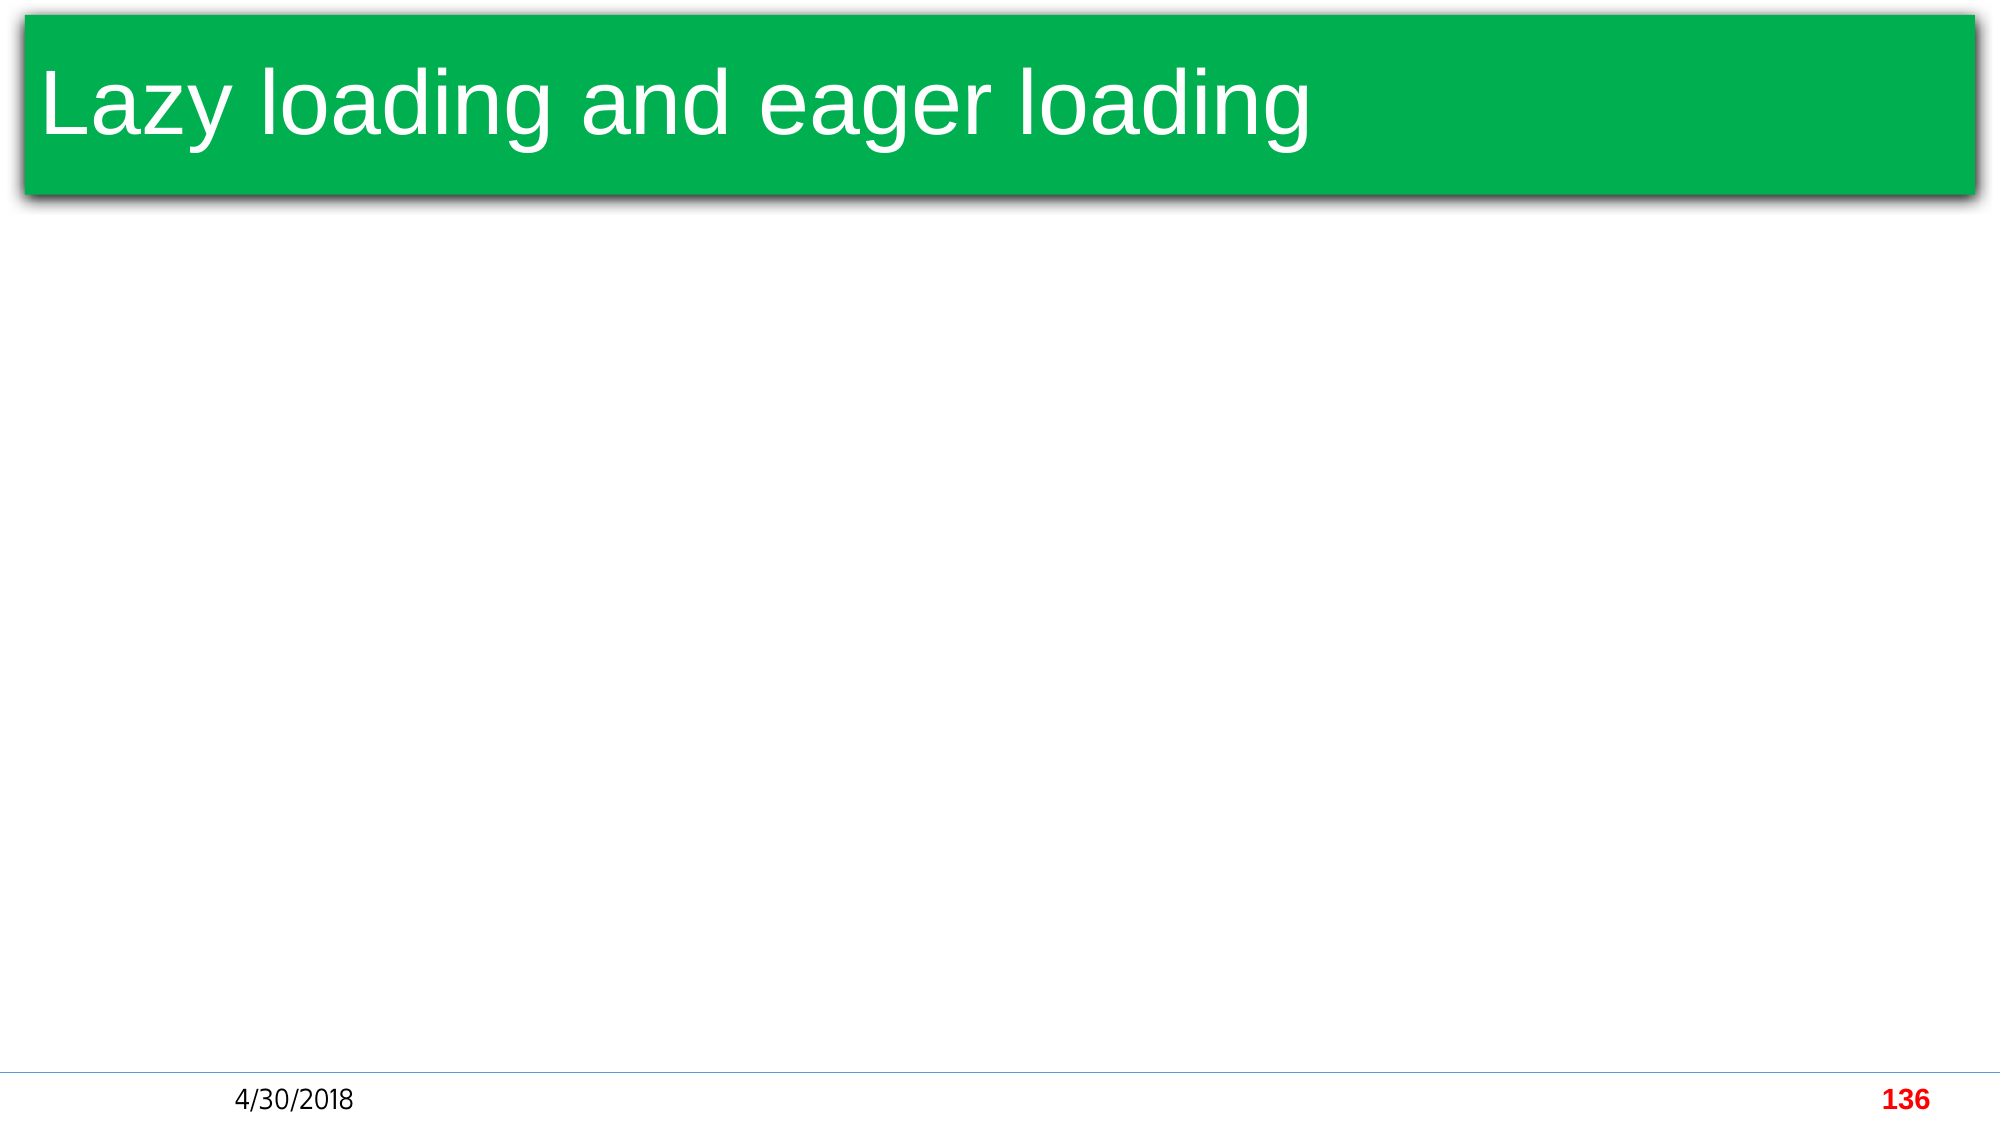

# Lazy loading and eager loading

4/30/2018
136